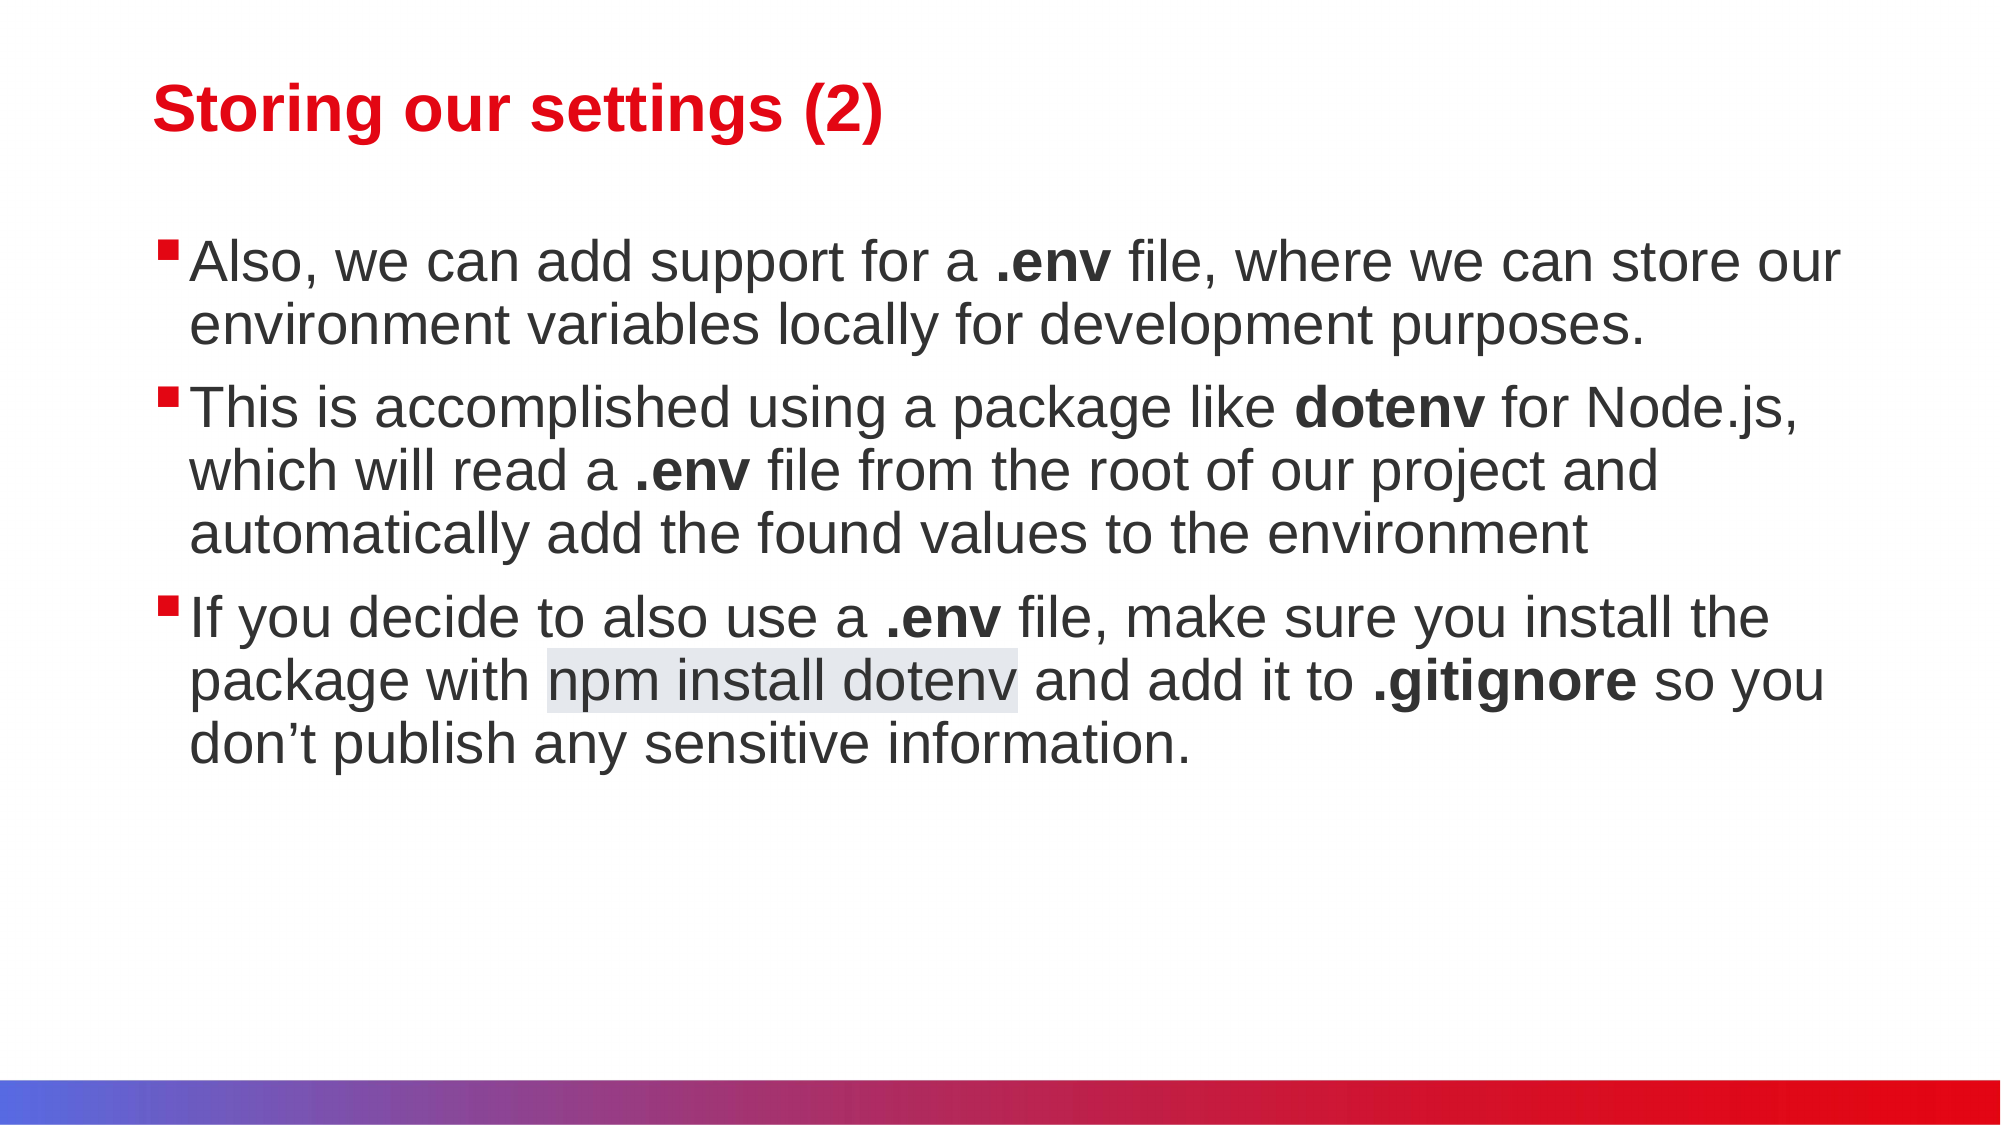

# Storing our settings (2)
Also, we can add support for a .env file, where we can store our environment variables locally for development purposes.
This is accomplished using a package like dotenv for Node.js, which will read a .env file from the root of our project and automatically add the found values to the environment
If you decide to also use a .env file, make sure you install the package with npm install dotenv and add it to .gitignore so you don’t publish any sensitive information.